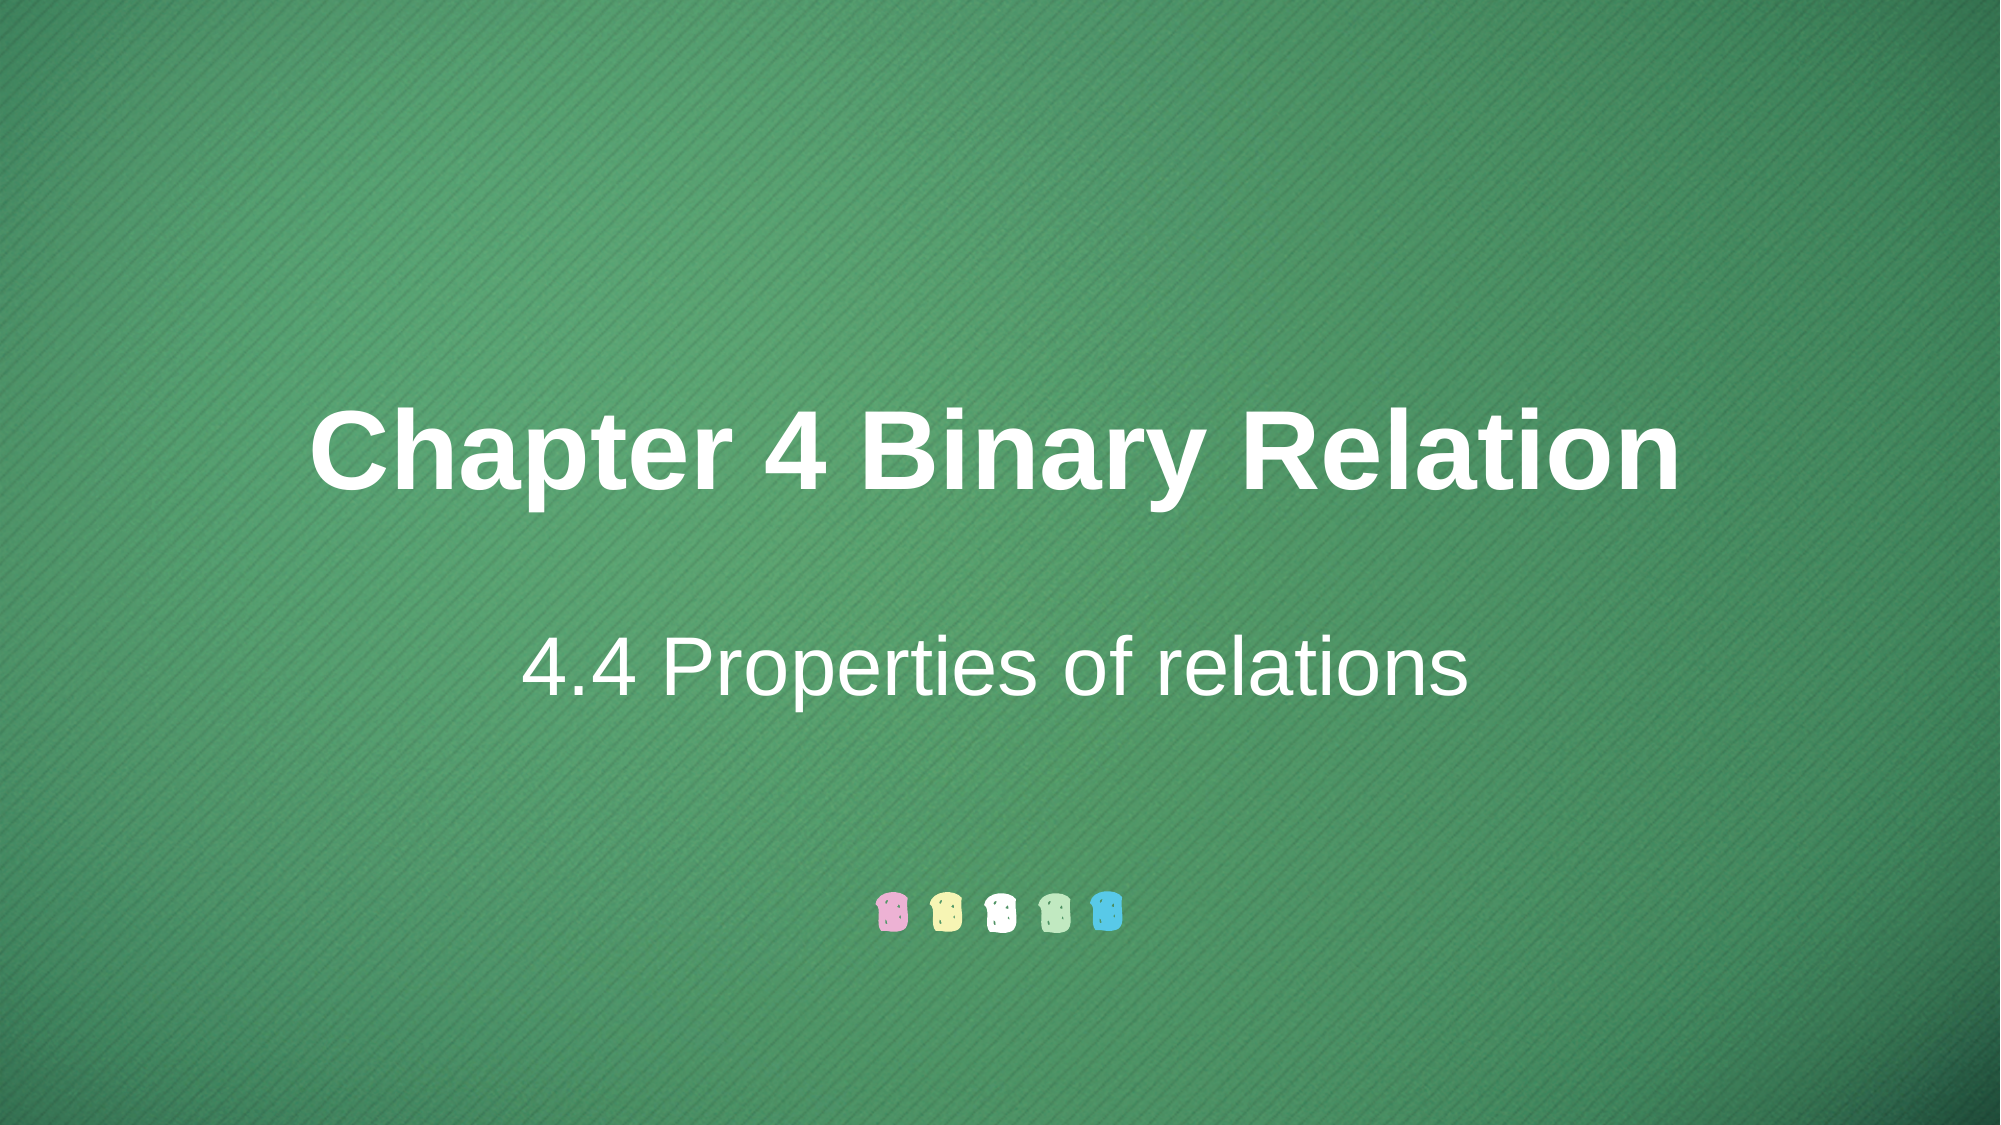

Chapter 4 Binary Relation

4.4 Properties of relations